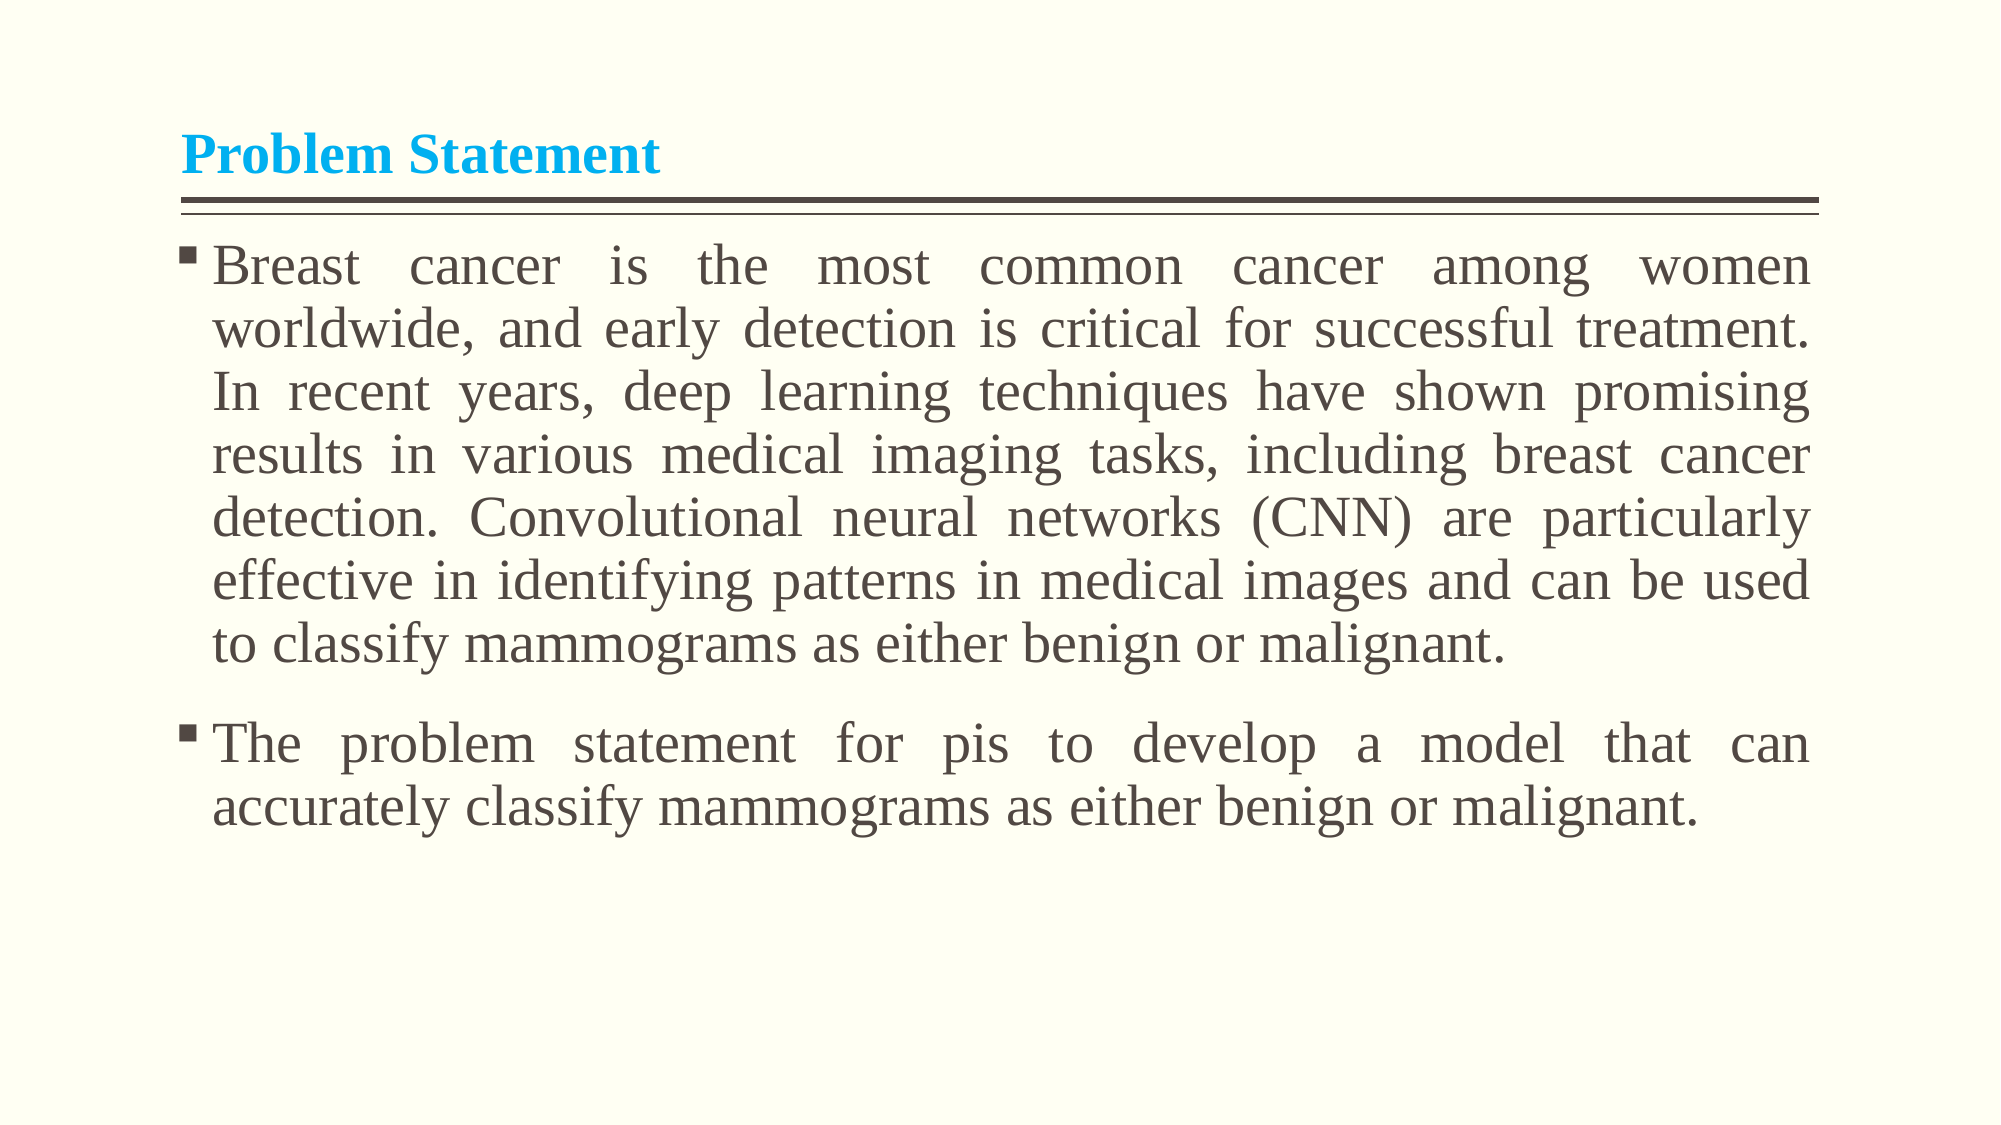

# Problem Statement
Breast cancer is the most common cancer among women worldwide, and early detection is critical for successful treatment. In recent years, deep learning techniques have shown promising results in various medical imaging tasks, including breast cancer detection. Convolutional neural networks (CNN) are particularly effective in identifying patterns in medical images and can be used to classify mammograms as either benign or malignant.
The problem statement for pis to develop a model that can accurately classify mammograms as either benign or malignant.